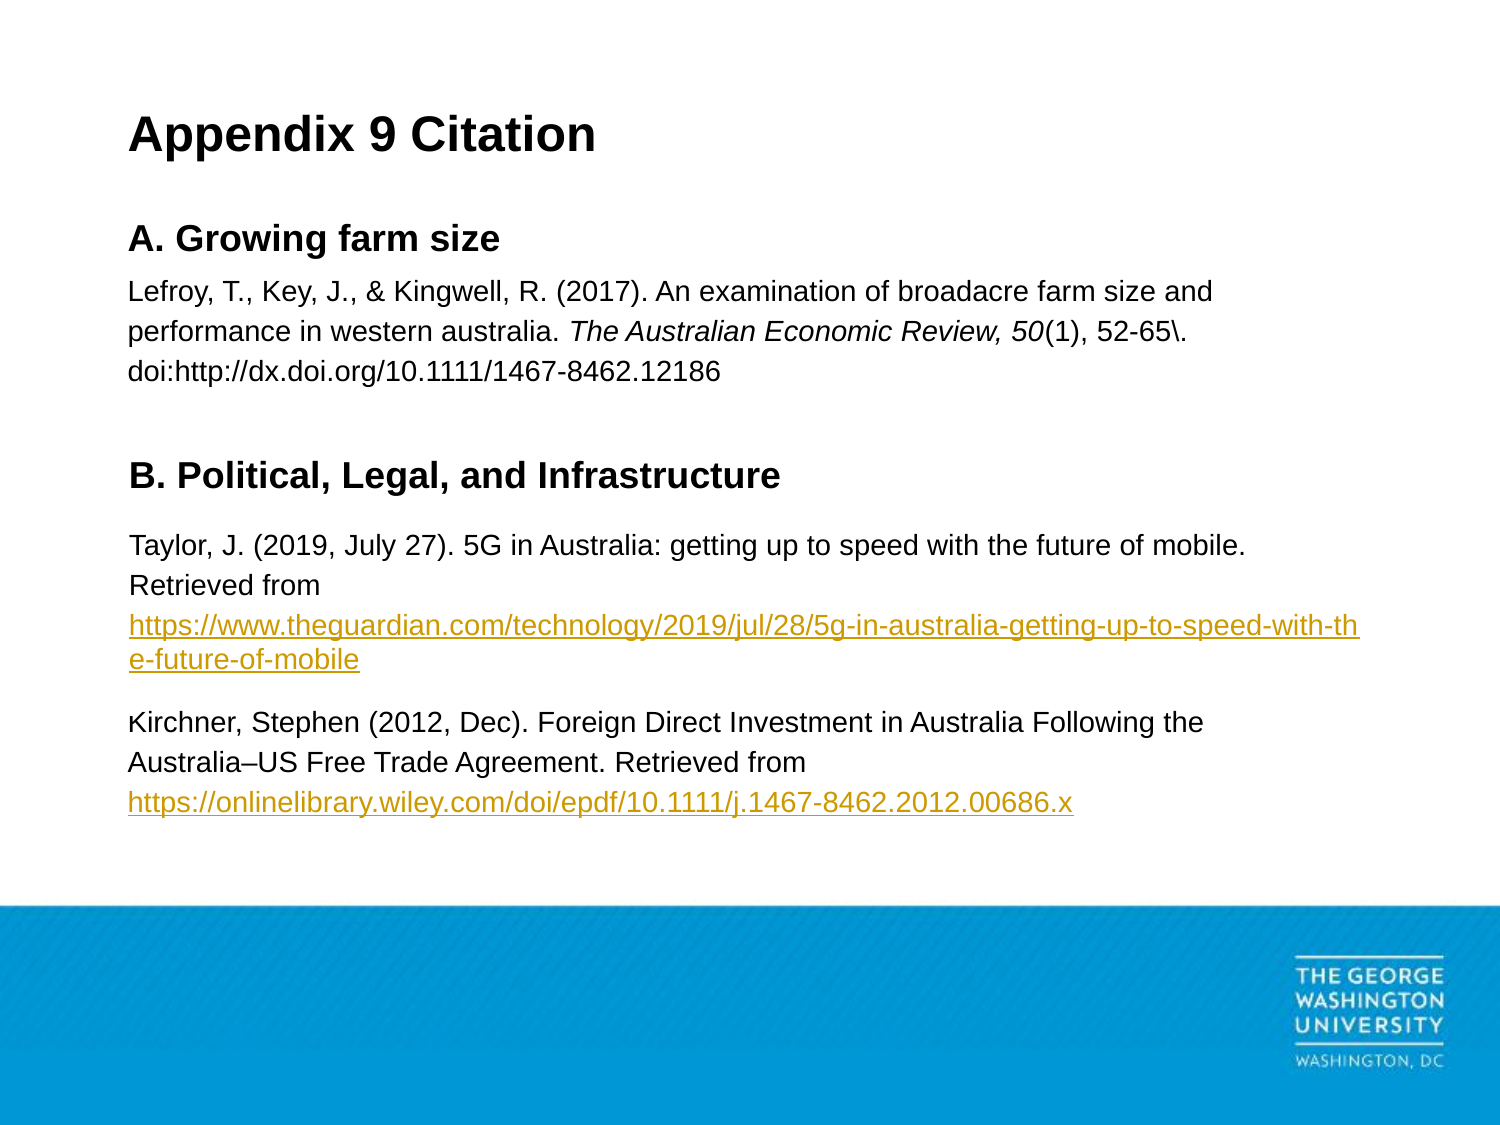

# Appendix 9 Citation
A. Growing farm size
Lefroy, T., Key, J., & Kingwell, R. (2017). An examination of broadacre farm size and performance in western australia. The Australian Economic Review, 50(1), 52-65\. doi:http://dx.doi.org/10.1111/1467-8462.12186
B. Political, Legal, and Infrastructure
Taylor, J. (2019, July 27). 5G in Australia: getting up to speed with the future of mobile. Retrieved from https://www.theguardian.com/technology/2019/jul/28/5g-in-australia-getting-up-to-speed-with-the-future-of-mobile

Kirchner, Stephen (2012, Dec). Foreign Direct Investment in Australia Following the Australia–US Free Trade Agreement. Retrieved from https://onlinelibrary.wiley.com/doi/epdf/10.1111/j.1467-8462.2012.00686.x